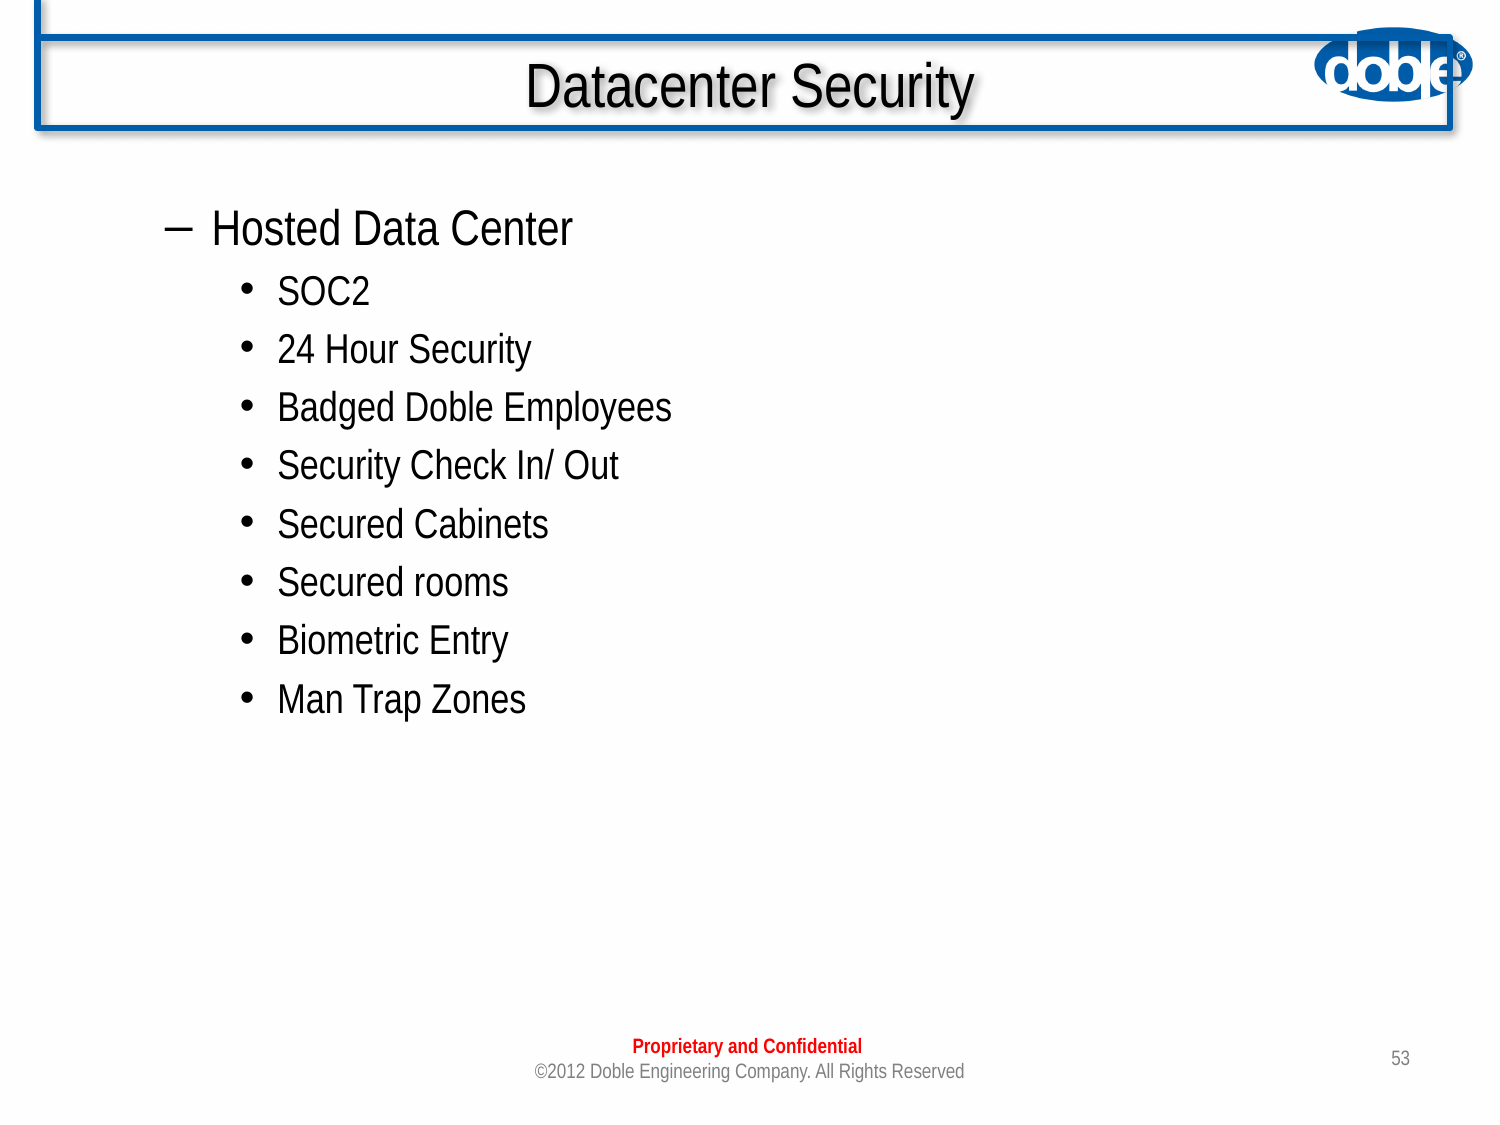

# Datacenter Security
Hosted Data Center
SOC2
24 Hour Security
Badged Doble Employees
Security Check In/ Out
Secured Cabinets
Secured rooms
Biometric Entry
Man Trap Zones